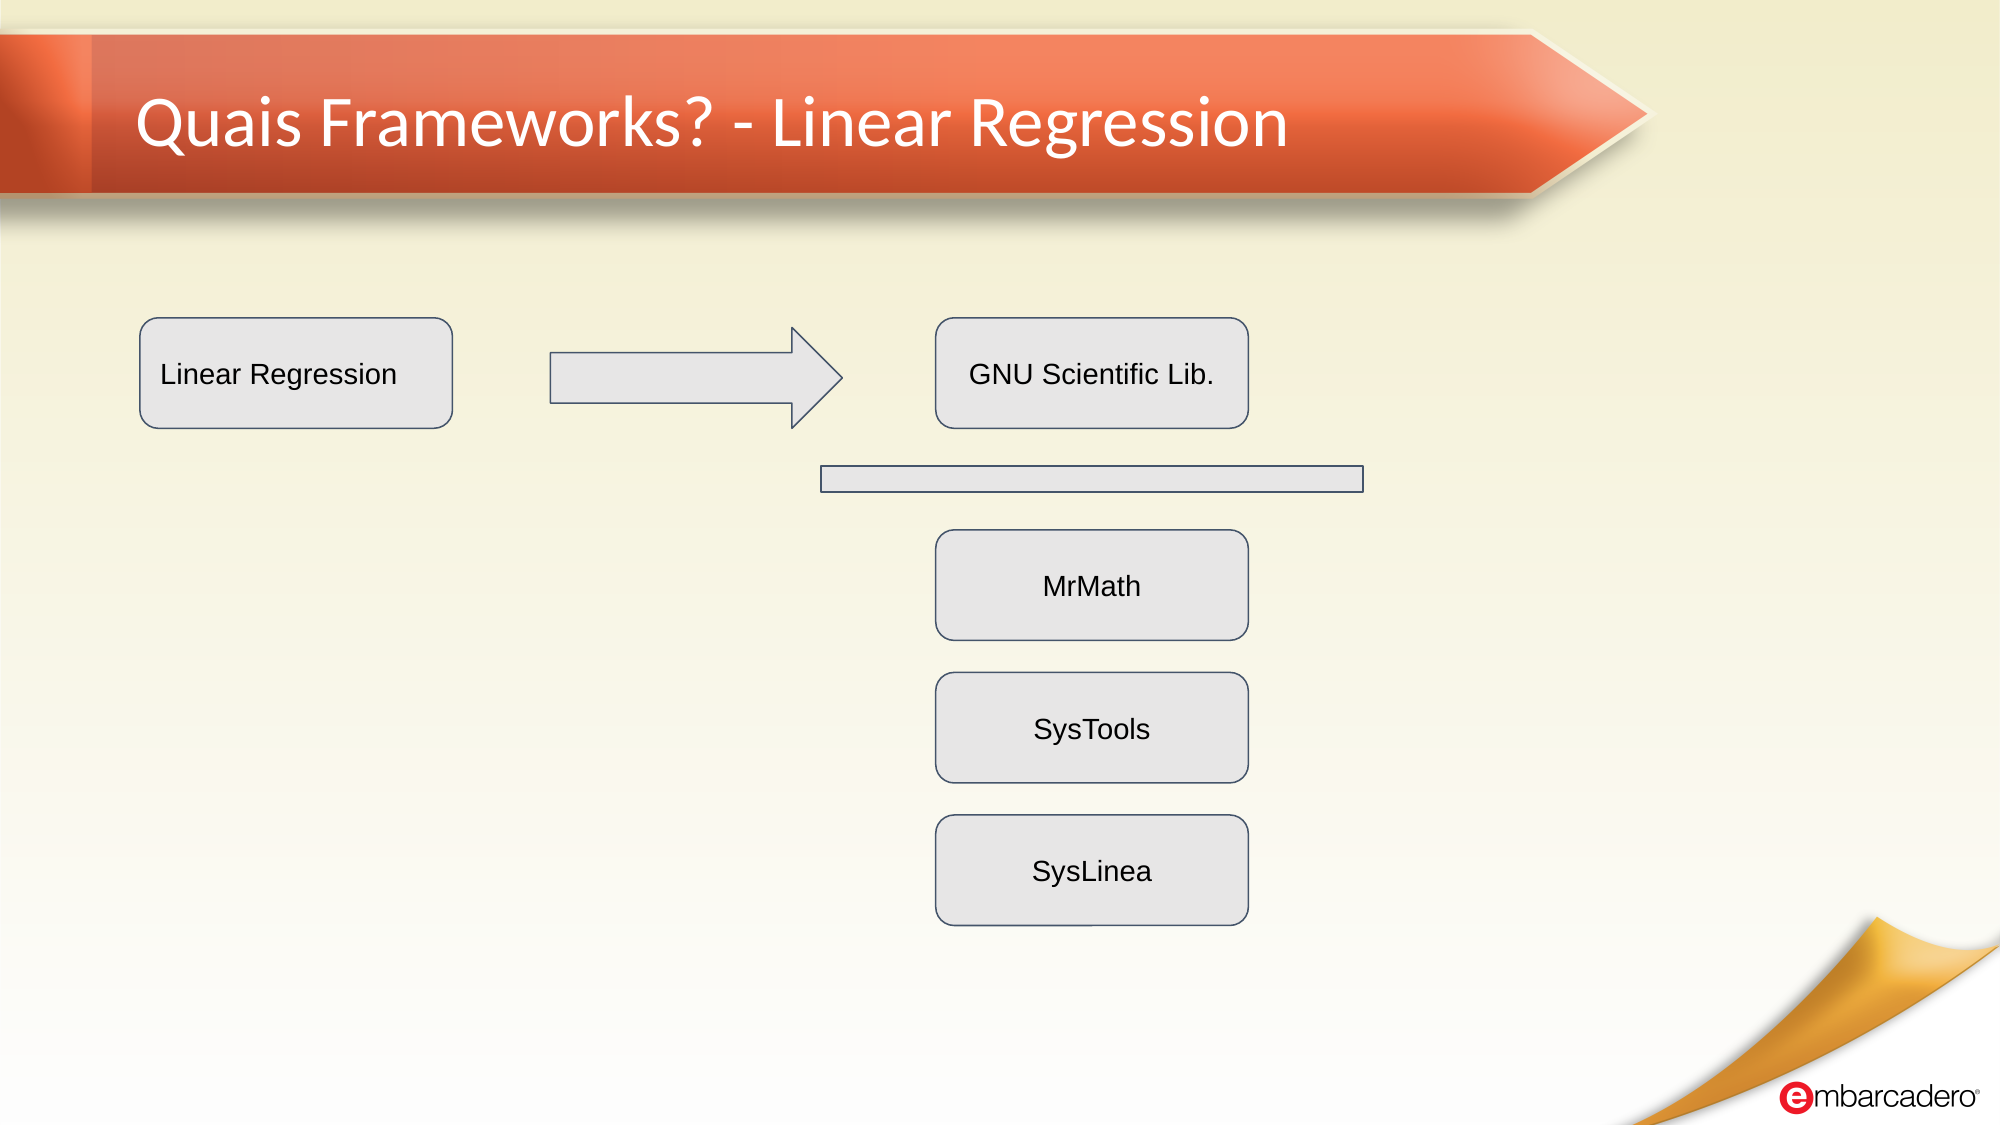

# Quais Frameworks? - Linear Regression

Linear Regression
GNU Scientific Lib.

MrMath
SysTools
SysLinea